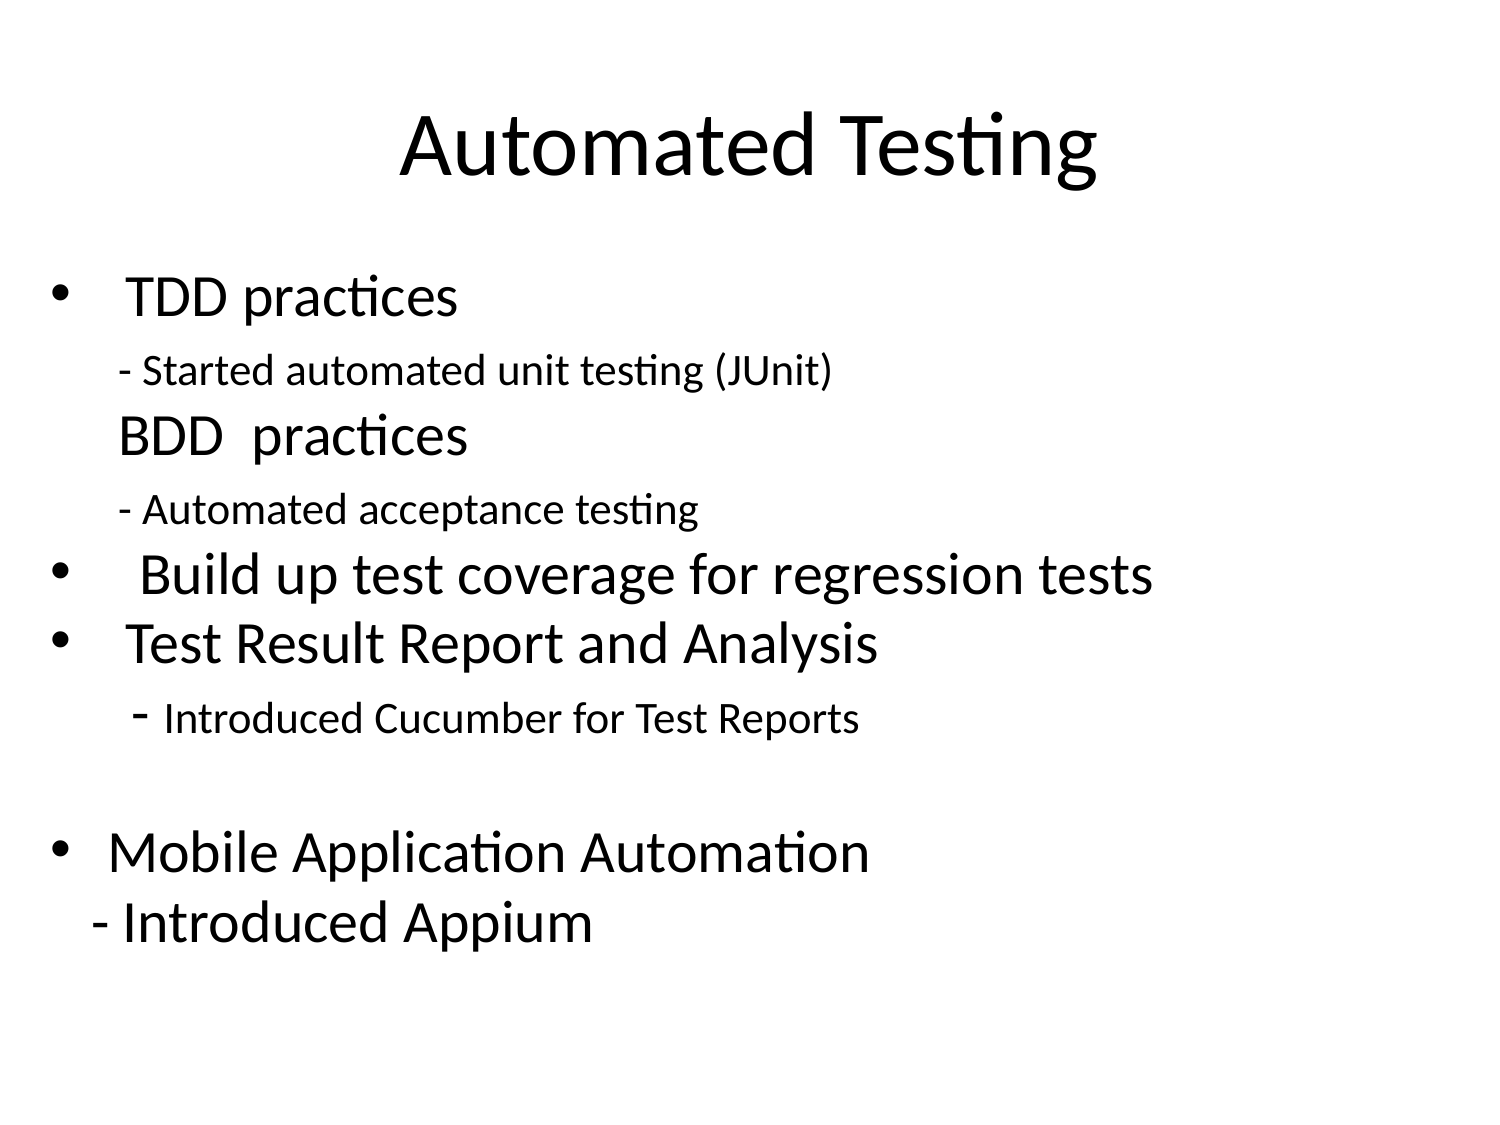

# Automated Testing
TDD practices
     - Started automated unit testing (JUnit)
     BDD  practices
     - Automated acceptance testing
 Build up test coverage for regression tests
Test Result Report and Analysis
      - Introduced Cucumber for Test Reports

Mobile Application Automation
   - Introduced Appium